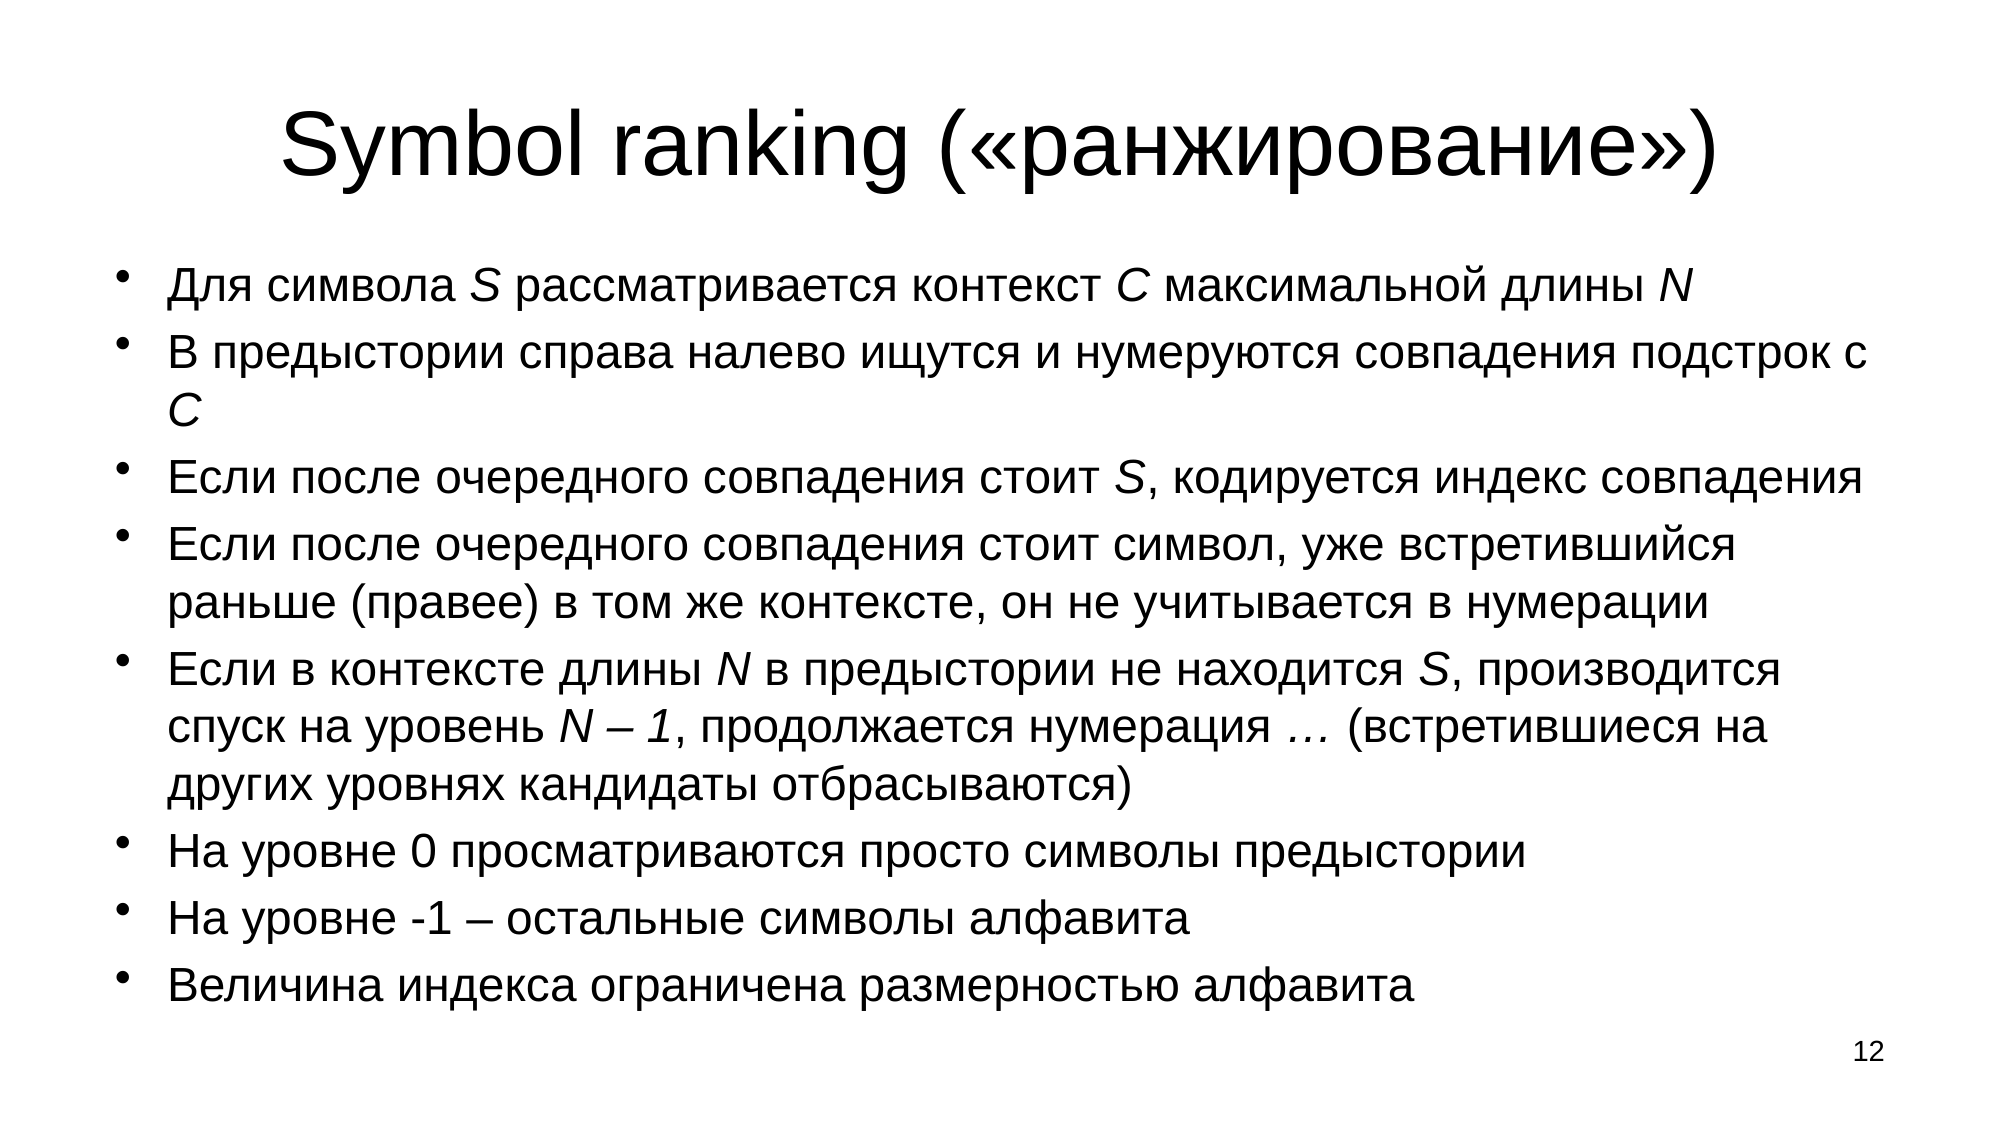

# Symbol ranking («ранжирование»)
Для символа S рассматривается контекст С максимальной длины N
В предыстории справа налево ищутся и нумеруются совпадения подстрок с С
Если после очередного совпадения стоит S, кодируется индекс совпадения
Если после очередного совпадения стоит символ, уже встретившийся раньше (правее) в том же контексте, он не учитывается в нумерации
Если в контексте длины N в предыстории не находится S, производится спуск на уровень N – 1, продолжается нумерация … (встретившиеся на других уровнях кандидаты отбрасываются)
На уровне 0 просматриваются просто символы предыстории
На уровне -1 – остальные символы алфавита
Величина индекса ограничена размерностью алфавита
12